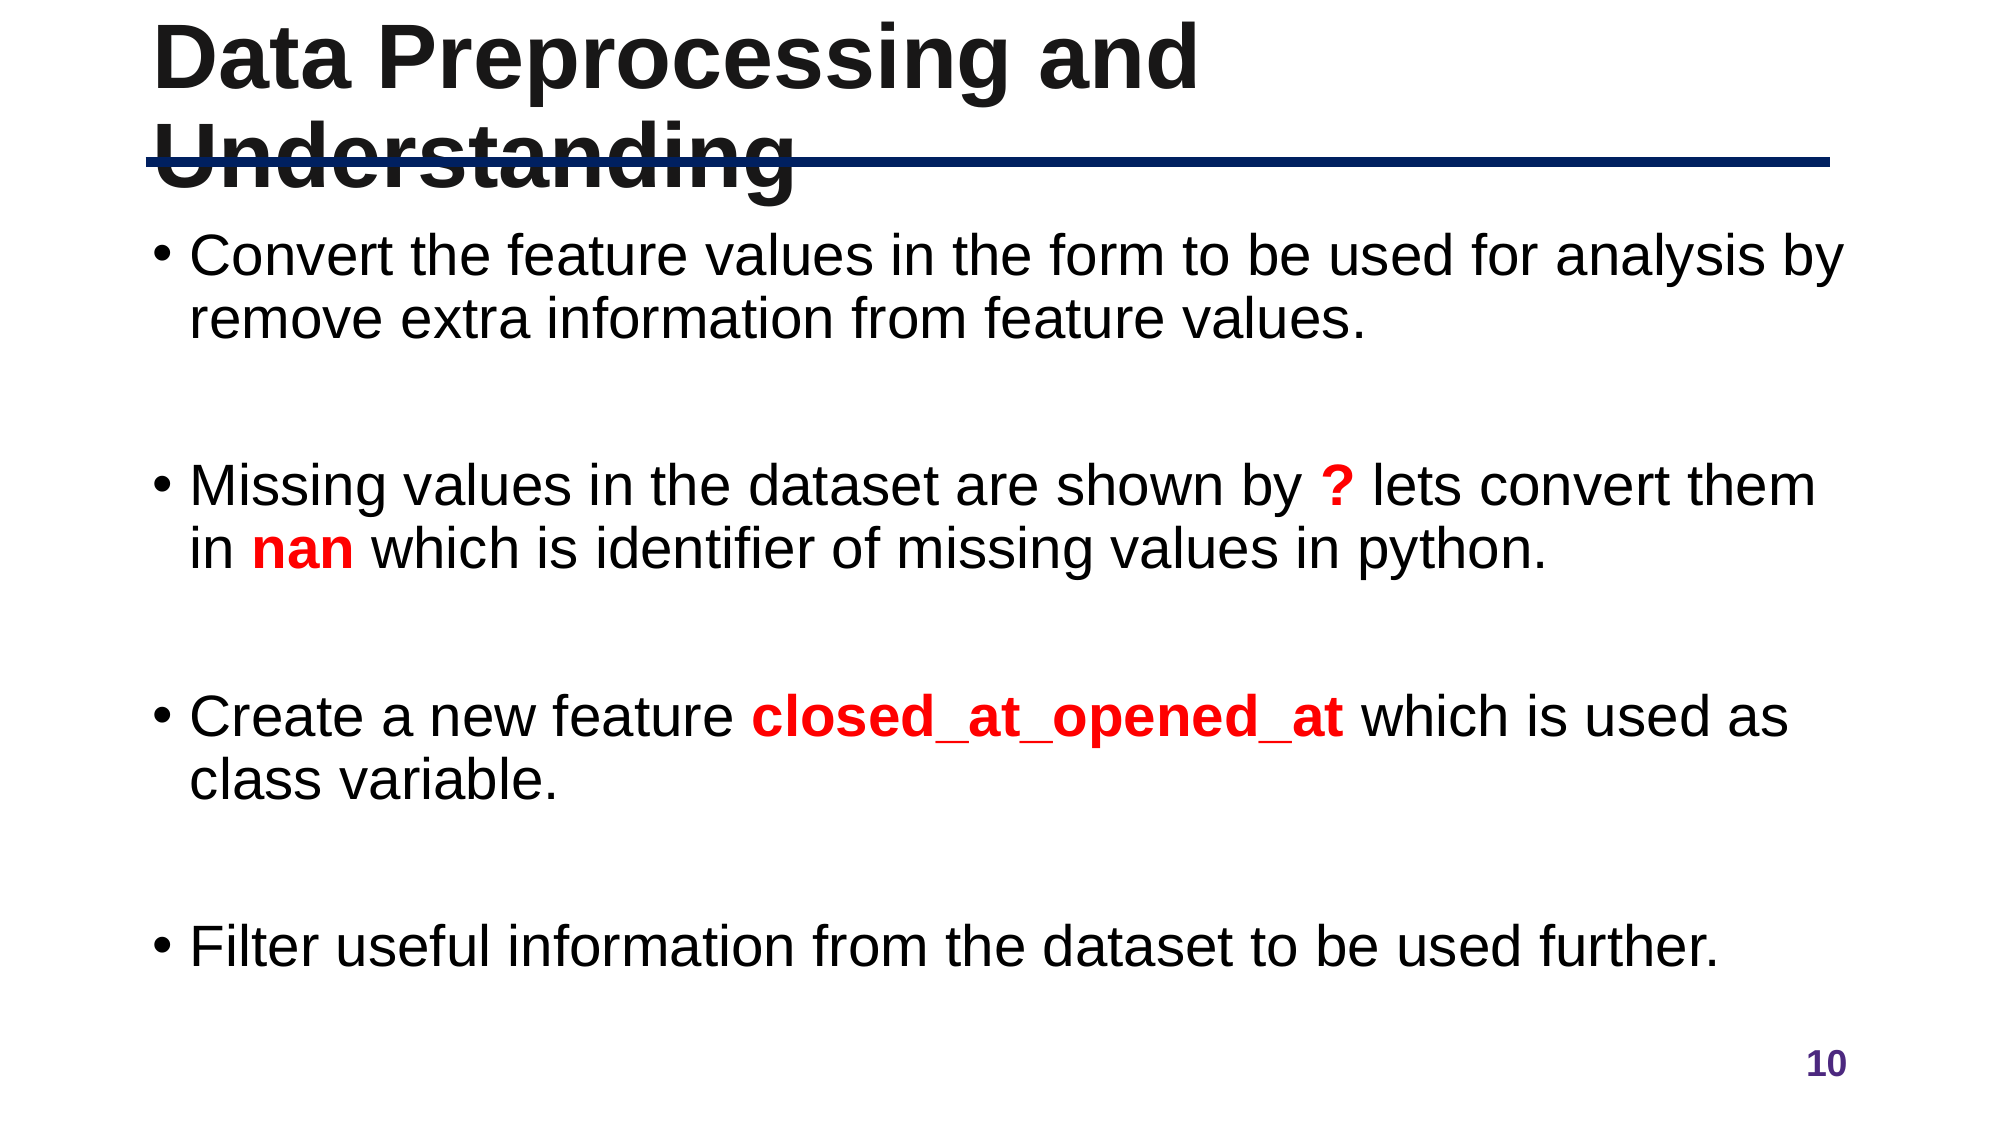

Data Preprocessing and Understanding
Convert the feature values in the form to be used for analysis by remove extra information from feature values.

Missing values in the dataset are shown by ? lets convert them in nan which is identifier of missing values in python.

Create a new feature closed_at_opened_at which is used as class variable.

Filter useful information from the dataset to be used further.